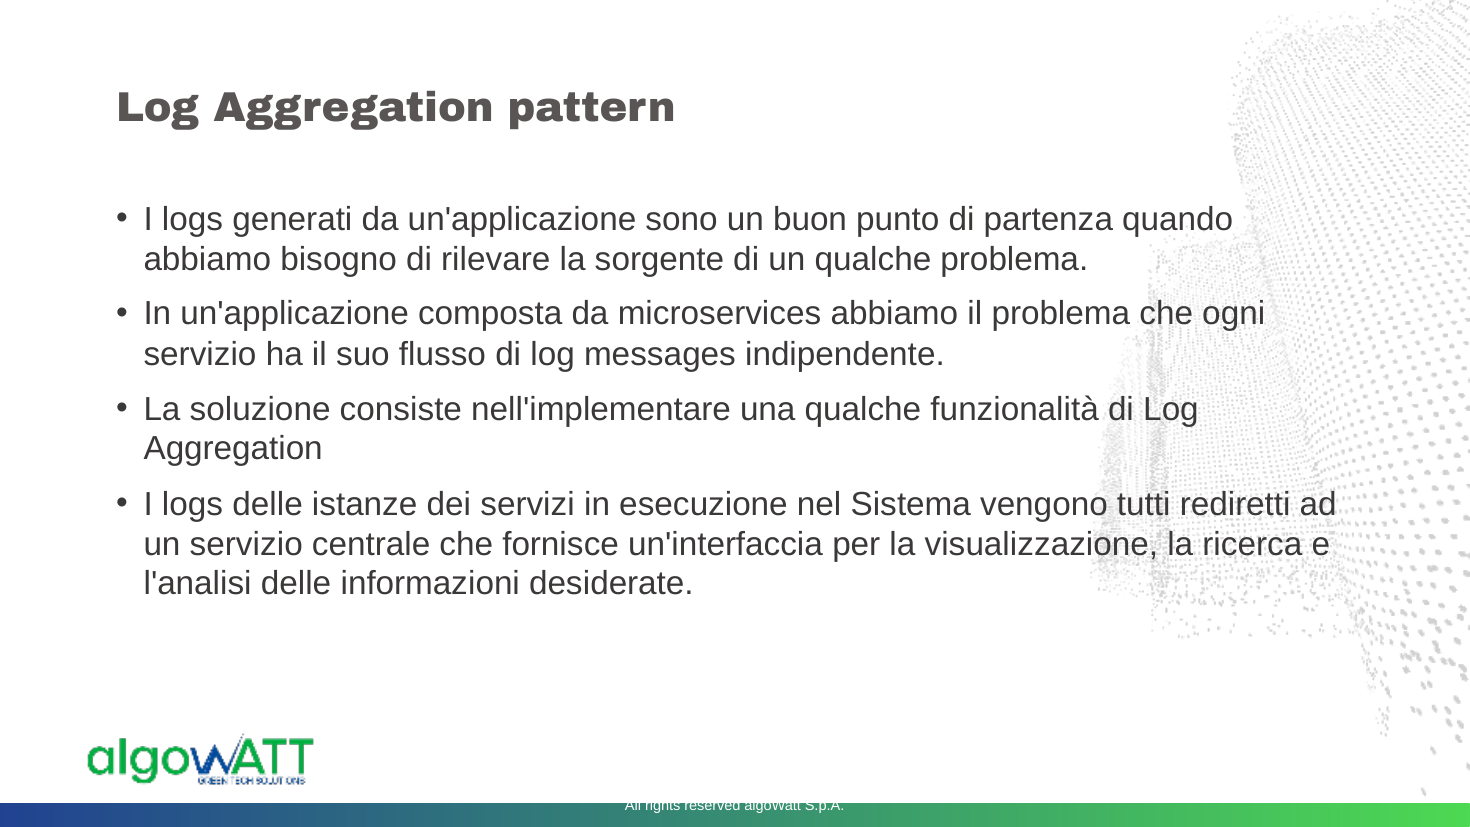

# Log Aggregation pattern
I logs generati da un'applicazione sono un buon punto di partenza quando abbiamo bisogno di rilevare la sorgente di un qualche problema.
In un'applicazione composta da microservices abbiamo il problema che ogni servizio ha il suo flusso di log messages indipendente.
La soluzione consiste nell'implementare una qualche funzionalità di Log Aggregation
I logs delle istanze dei servizi in esecuzione nel Sistema vengono tutti rediretti ad un servizio centrale che fornisce un'interfaccia per la visualizzazione, la ricerca e l'analisi delle informazioni desiderate.
All rights reserved algoWatt S.p.A.